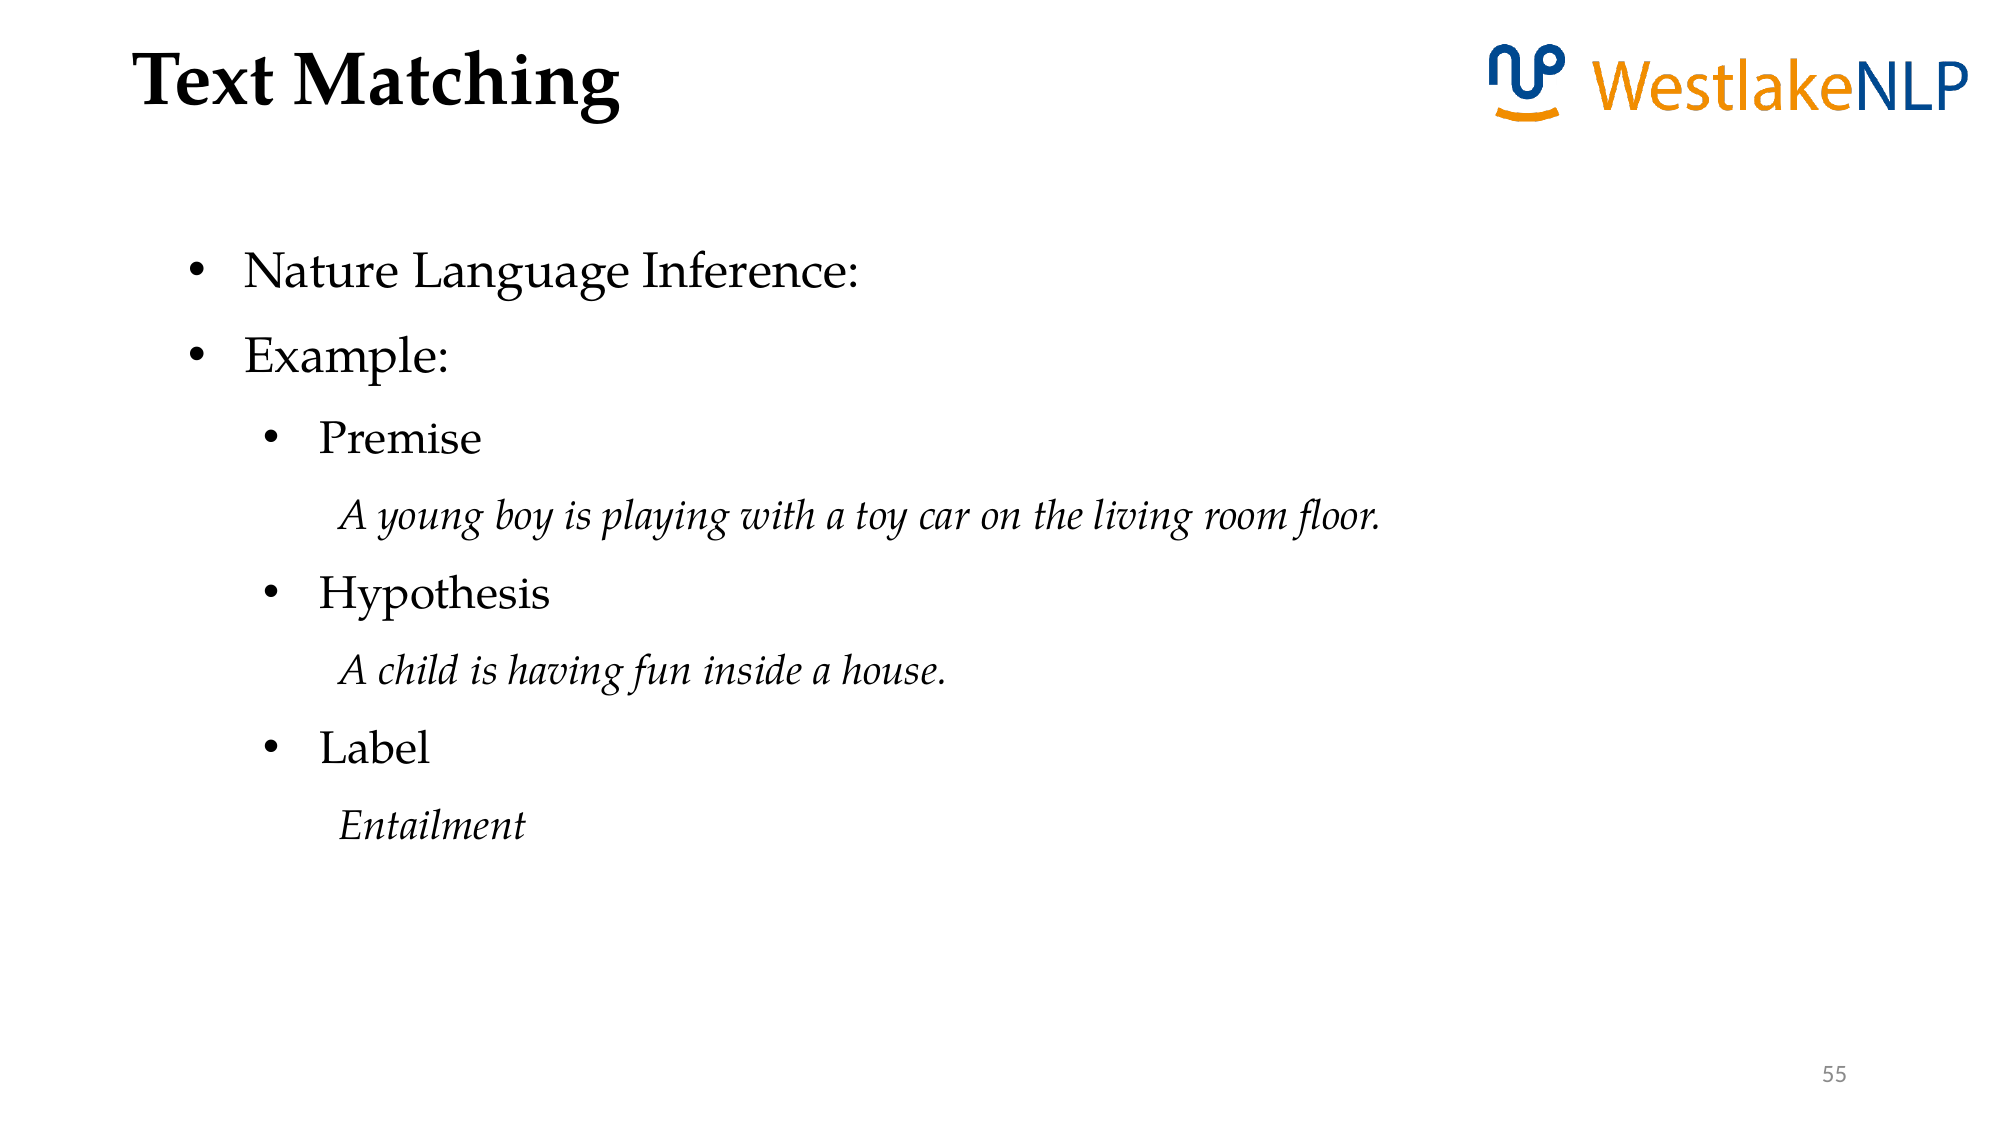

Text Matching
Nature Language Inference:
Example:
Premise
A young boy is playing with a toy car on the living room floor.
Hypothesis
A child is having fun inside a house.
Label
Entailment
55